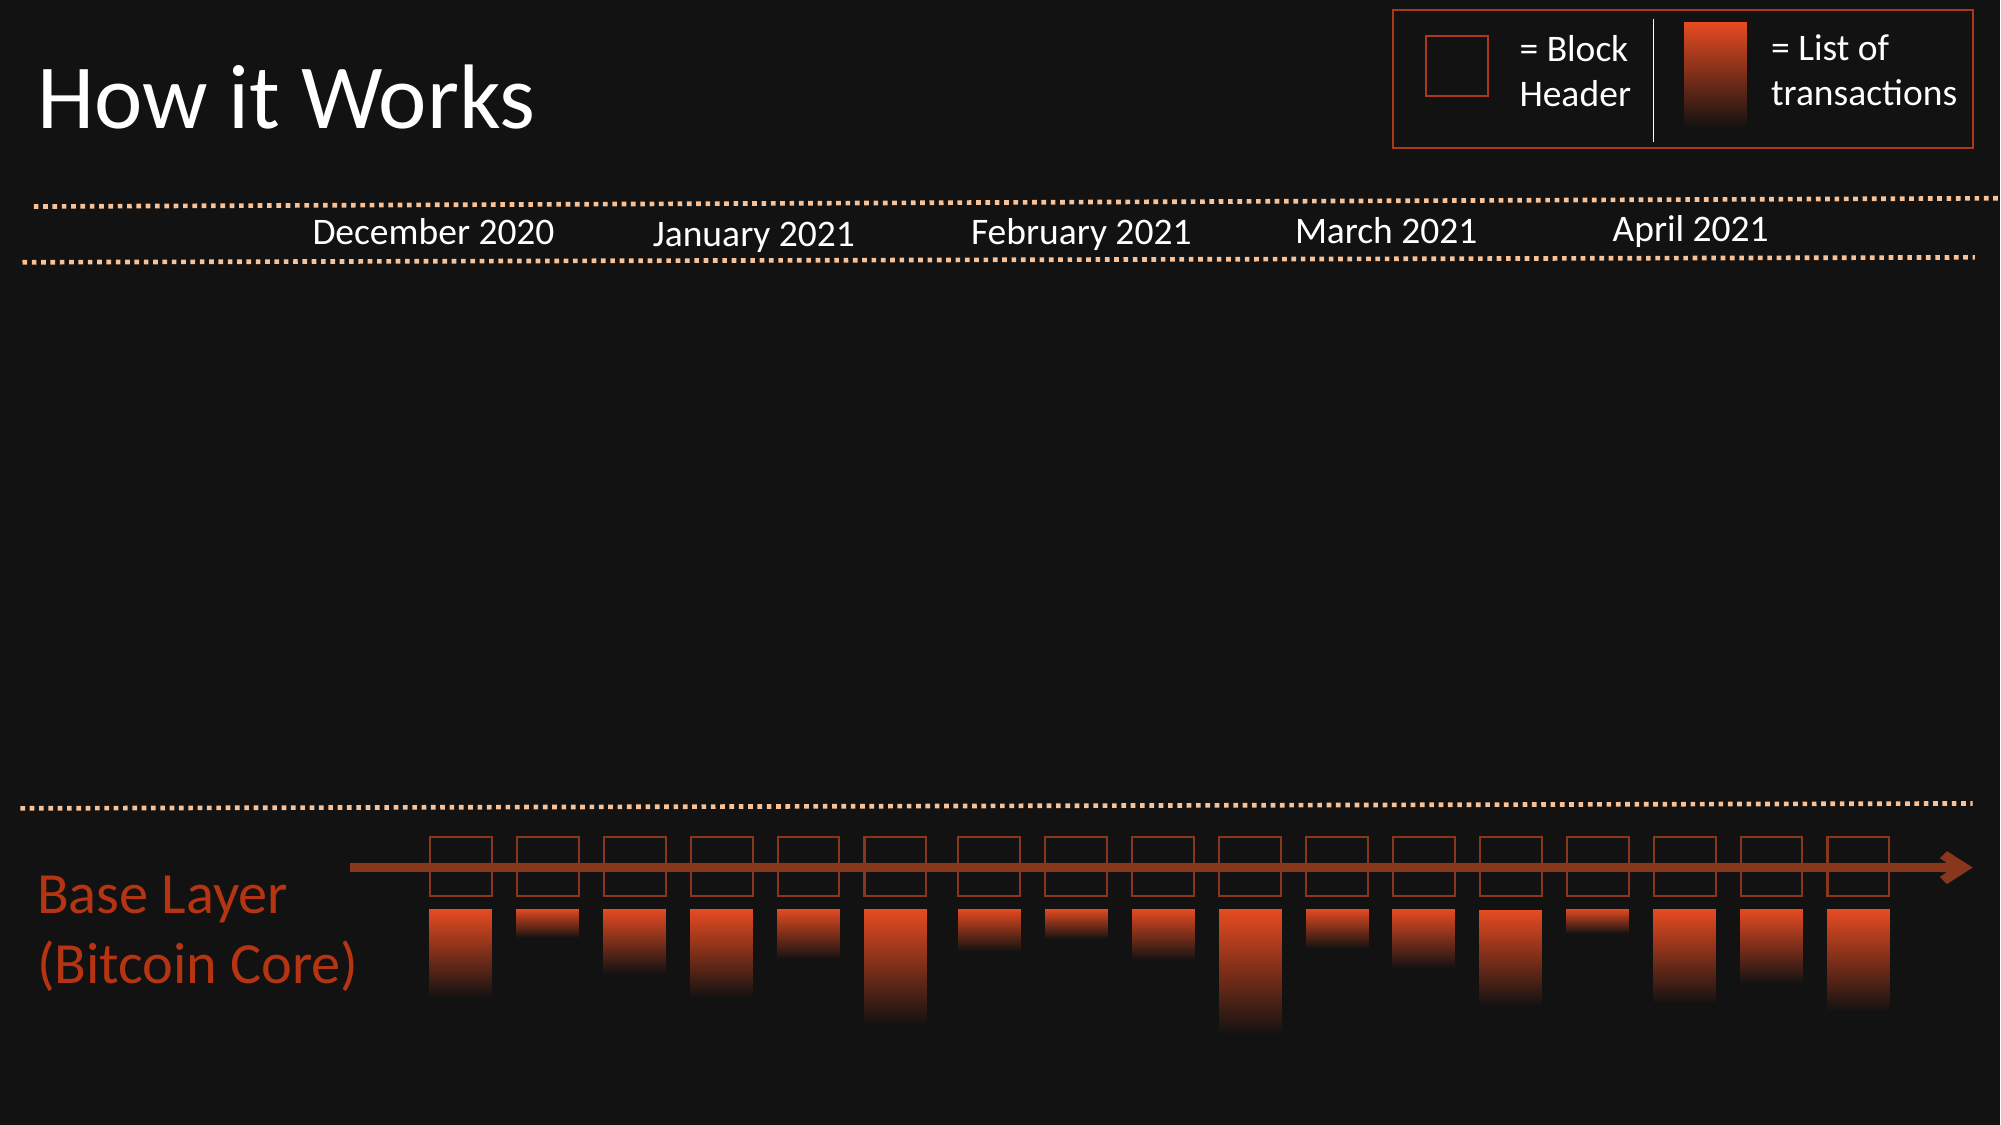

# How it Works

= List of transactions
= Block Header

April 2021
March 2021
December 2020
February 2021
January 2021

Base Layer
(Bitcoin Core)